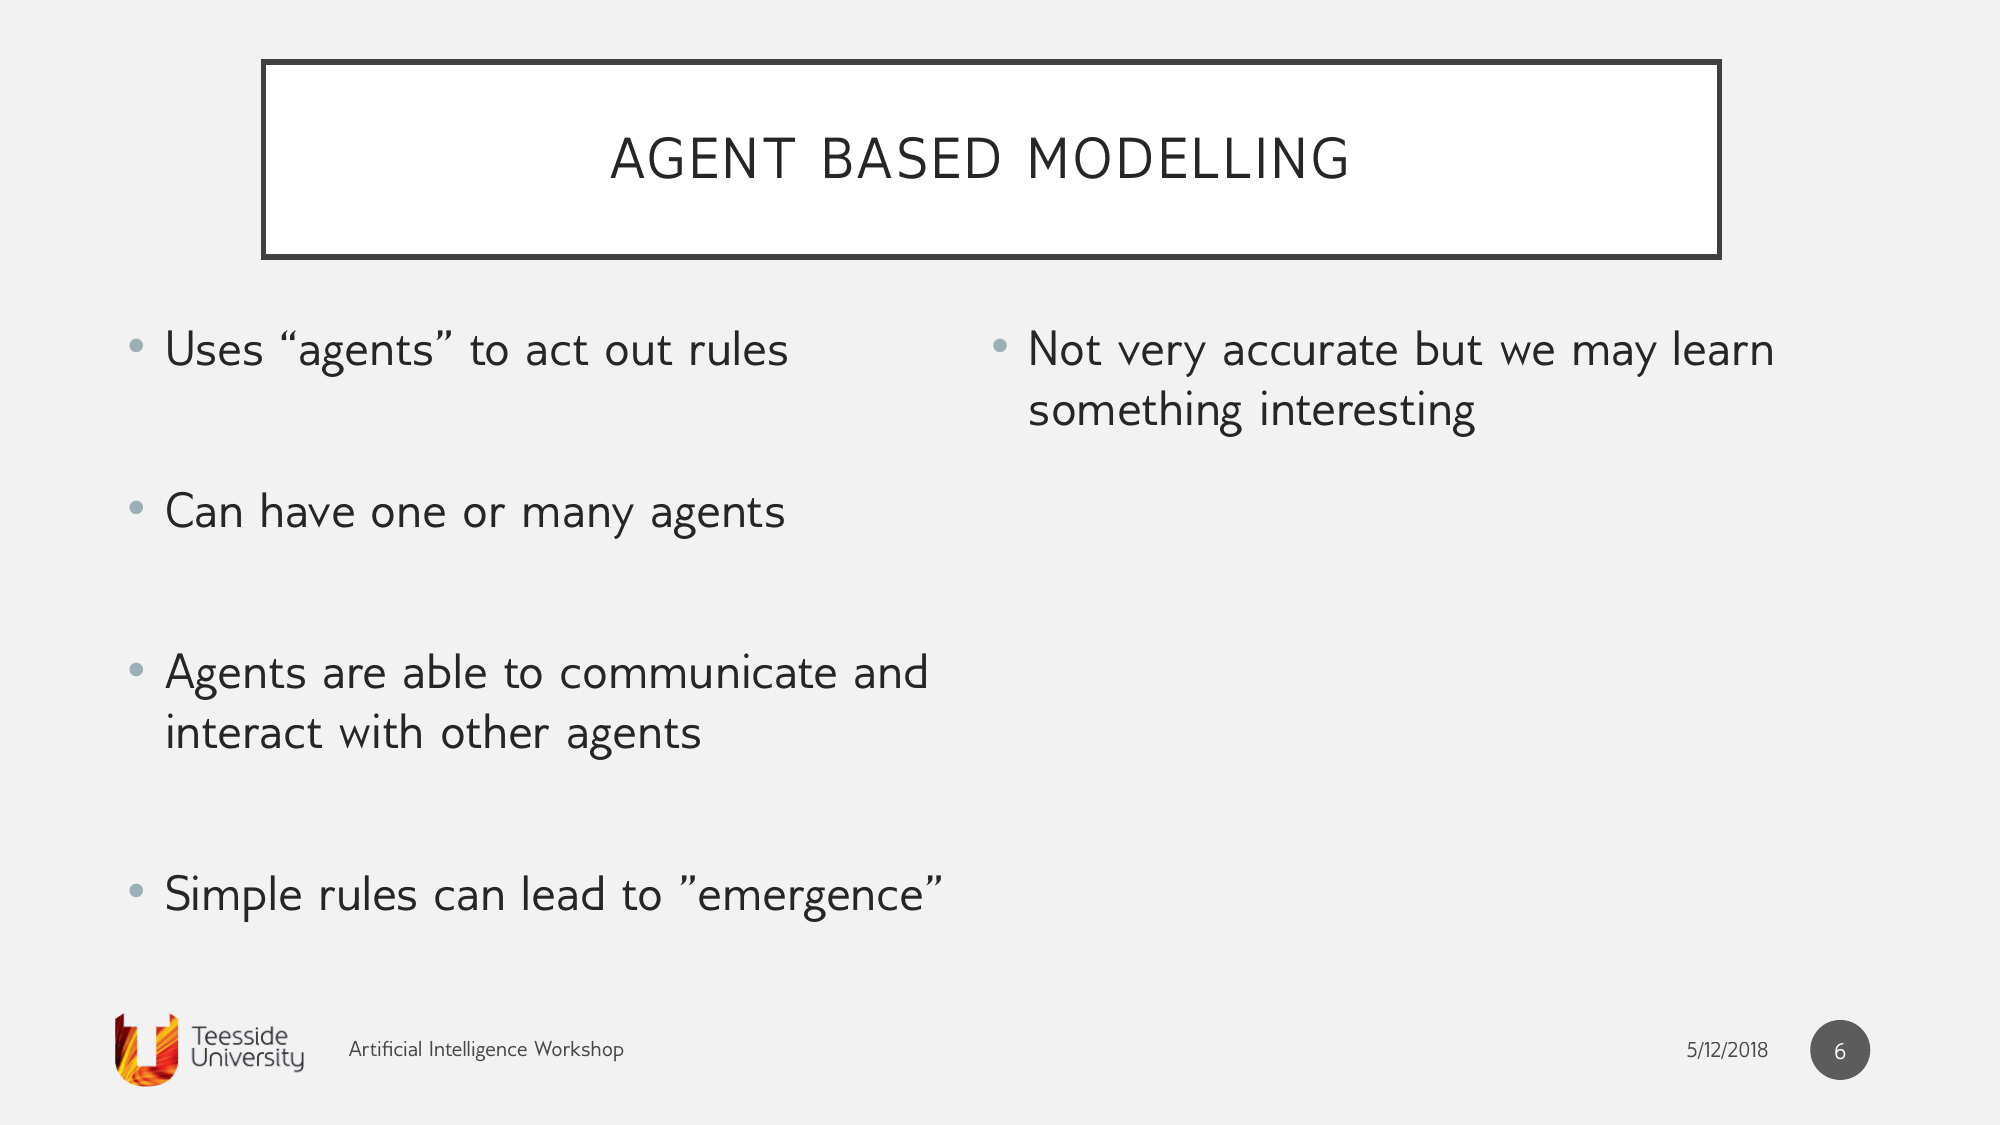

# Agent based modelling
Uses “agents” to act out rules

Can have one or many agents

Agents are able to communicate and interact with other agents

Simple rules can lead to ”emergence”
Not very accurate but we may learn something interesting

Artificial Intelligence Workshop
6
5/12/2018